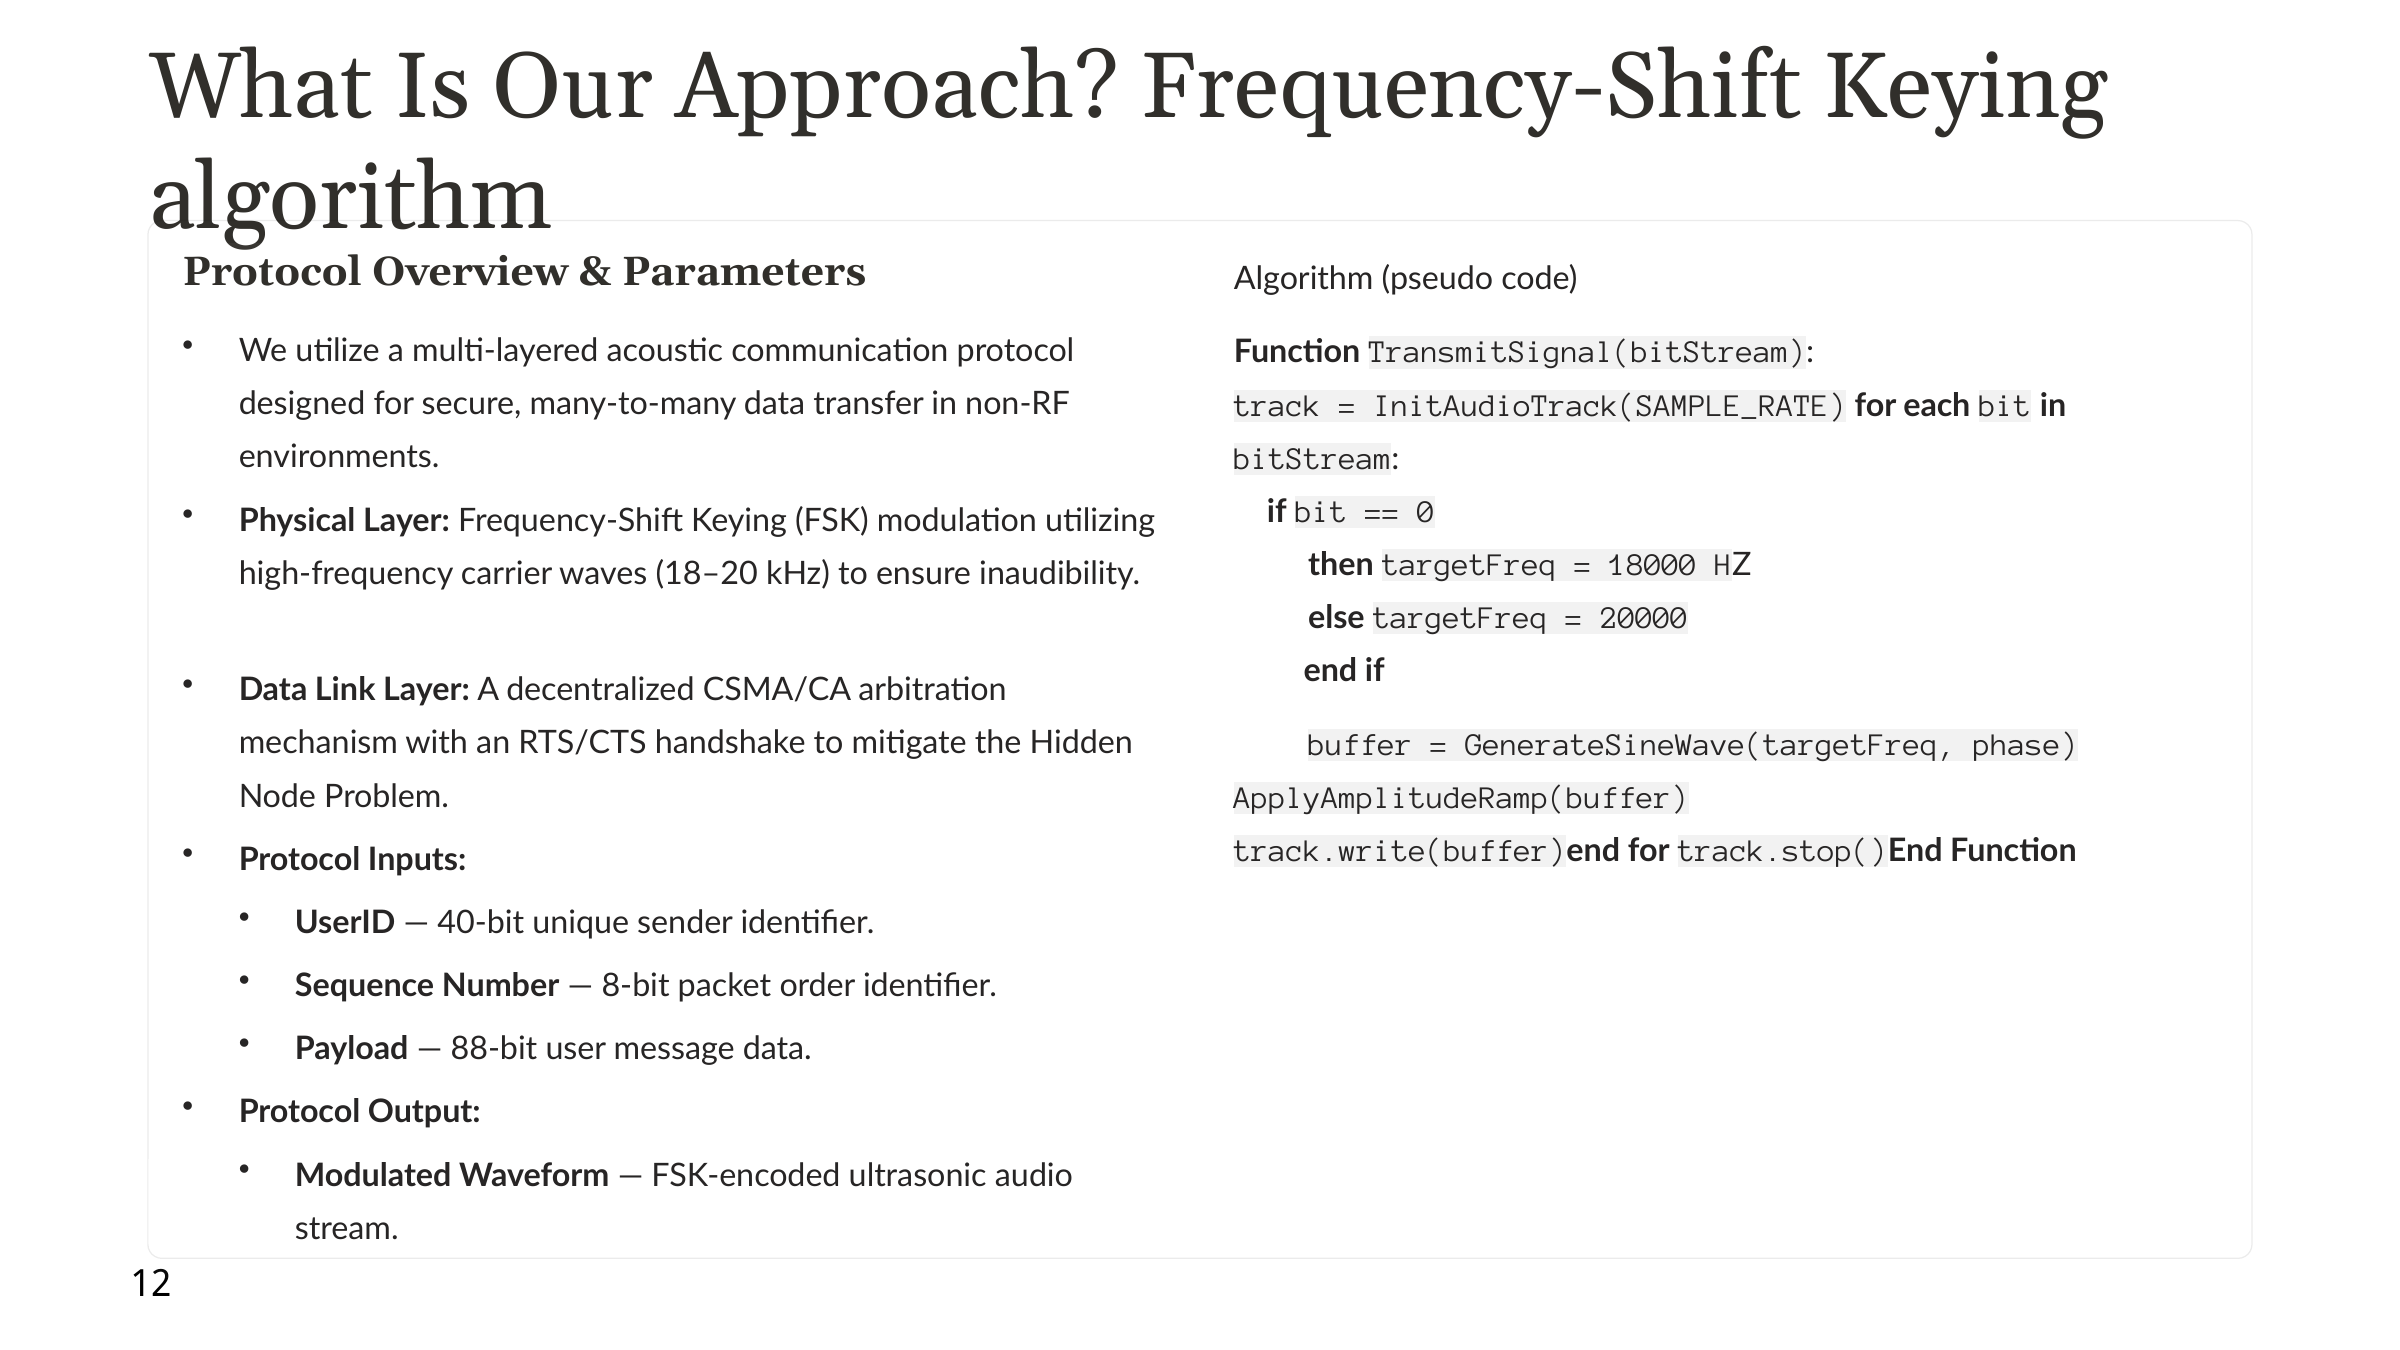

What Is Our Approach? Frequency-Shift Keying
algorithm

Protocol Overview & Parameters
Algorithm (pseudo code)
We utilize a multi-layered acoustic communication protocol designed for secure, many-to-many data transfer in non-RF environments.
Function TransmitSignal(bitStream):
track = InitAudioTrack(SAMPLE_RATE) for each bit in bitStream:
    if bit == 0
         then targetFreq = 18000 HZ
         else targetFreq = 20000
         end if
Physical Layer: Frequency-Shift Keying (FSK) modulation utilizing high-frequency carrier waves (18–20 kHz) to ensure inaudibility.
Data Link Layer: A decentralized CSMA/CA arbitration mechanism with an RTS/CTS handshake to mitigate the Hidden Node Problem.
         buffer = GenerateSineWave(targetFreq, phase)                 ApplyAmplitudeRamp(buffer)
track.write(buffer)end for track.stop()End Function
Protocol Inputs:
UserID — 40-bit unique sender identifier.
Sequence Number — 8-bit packet order identifier.
Payload — 88-bit user message data.
Protocol Output:
Modulated Waveform — FSK-encoded ultrasonic audio stream.